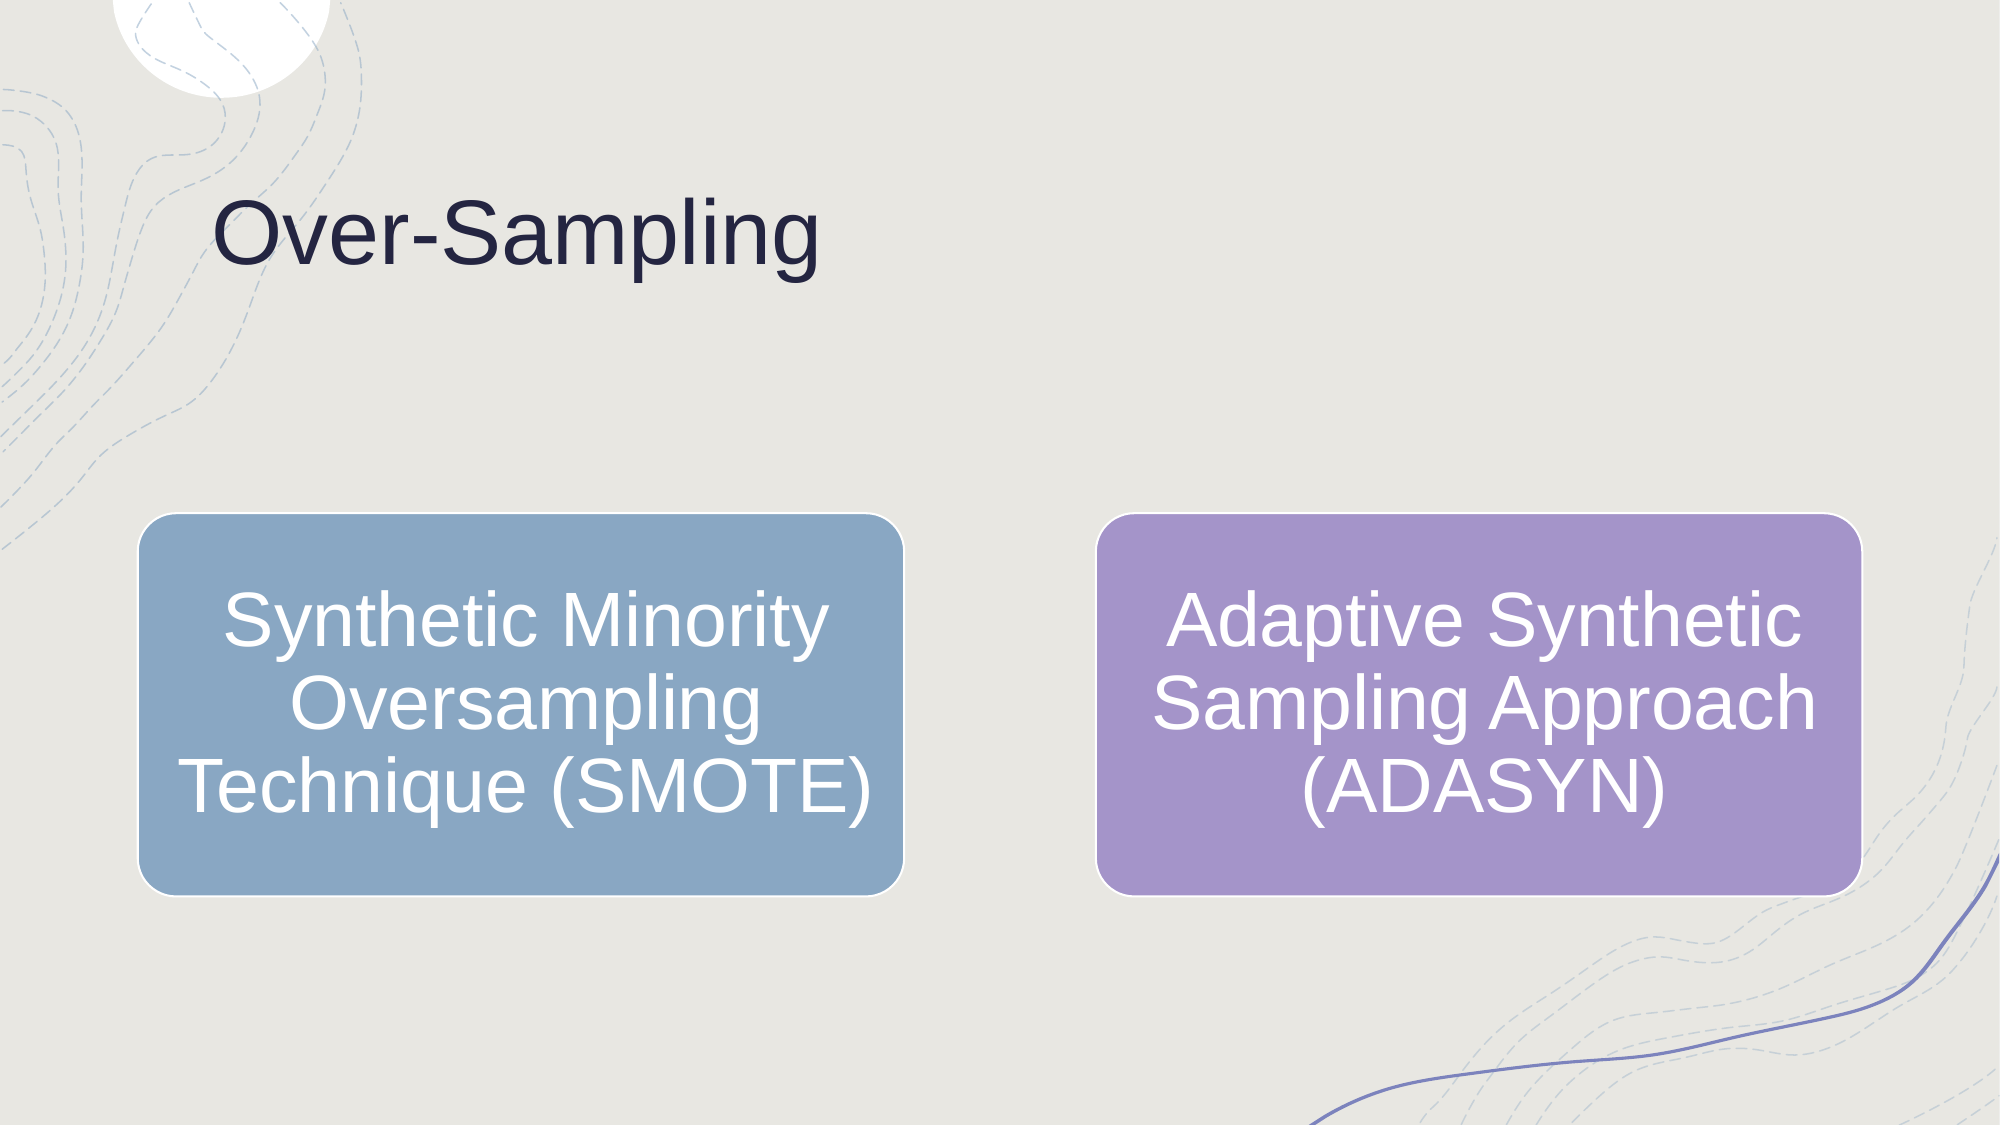

# Over-Sampling
Synthetic Minority Oversampling Technique (SMOTE)
Adaptive Synthetic Sampling Approach (ADASYN)